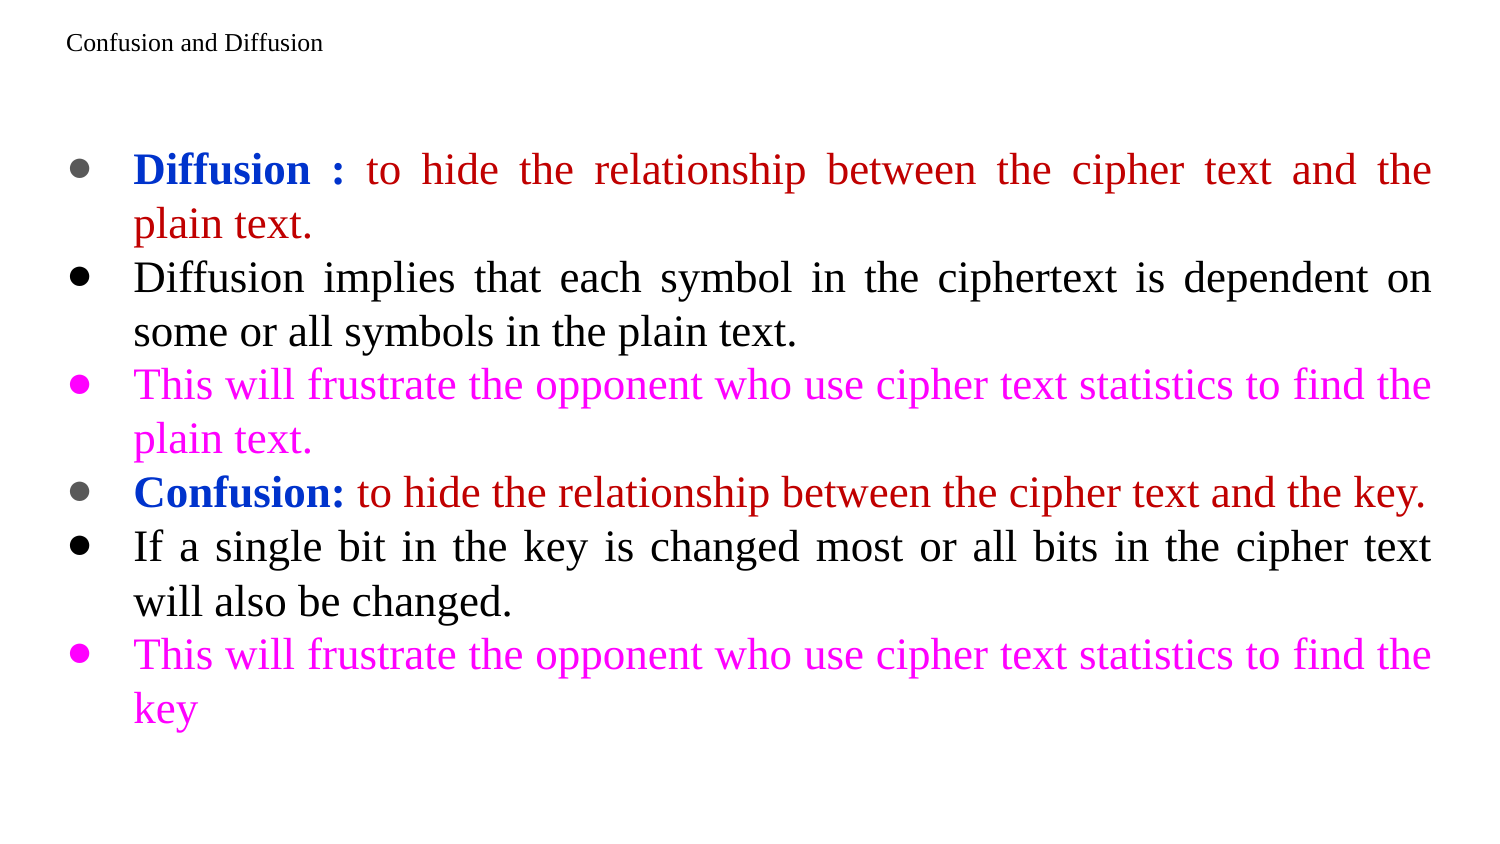

# Confusion and Diffusion
Diffusion : to hide the relationship between the cipher text and the plain text.
Diffusion implies that each symbol in the ciphertext is dependent on some or all symbols in the plain text.
This will frustrate the opponent who use cipher text statistics to find the plain text.
Confusion: to hide the relationship between the cipher text and the key.
If a single bit in the key is changed most or all bits in the cipher text will also be changed.
This will frustrate the opponent who use cipher text statistics to find the key